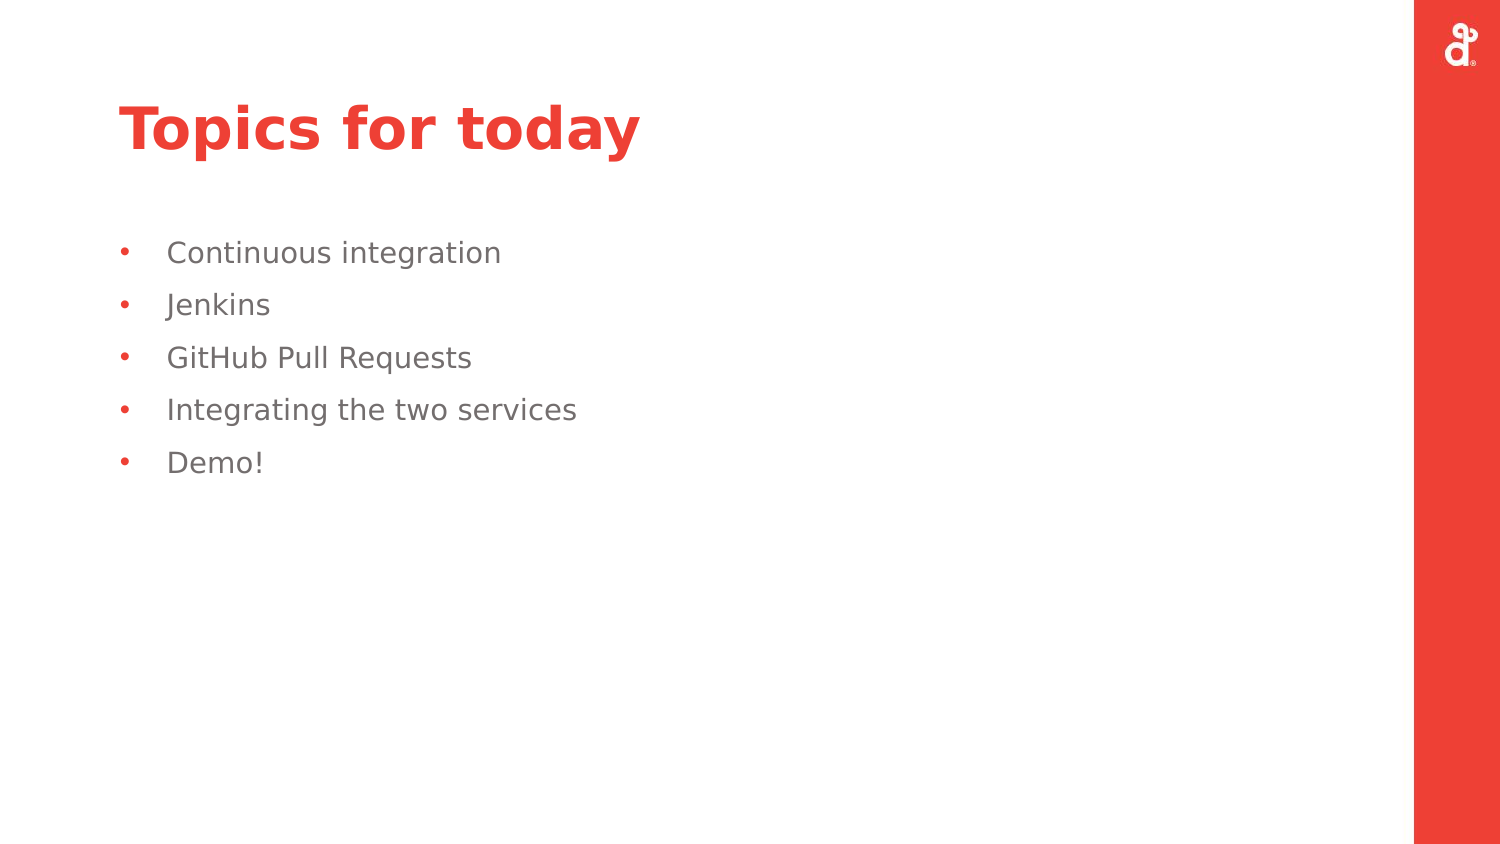

# Topics for today
Continuous integration
Jenkins
GitHub Pull Requests
Integrating the two services
Demo!